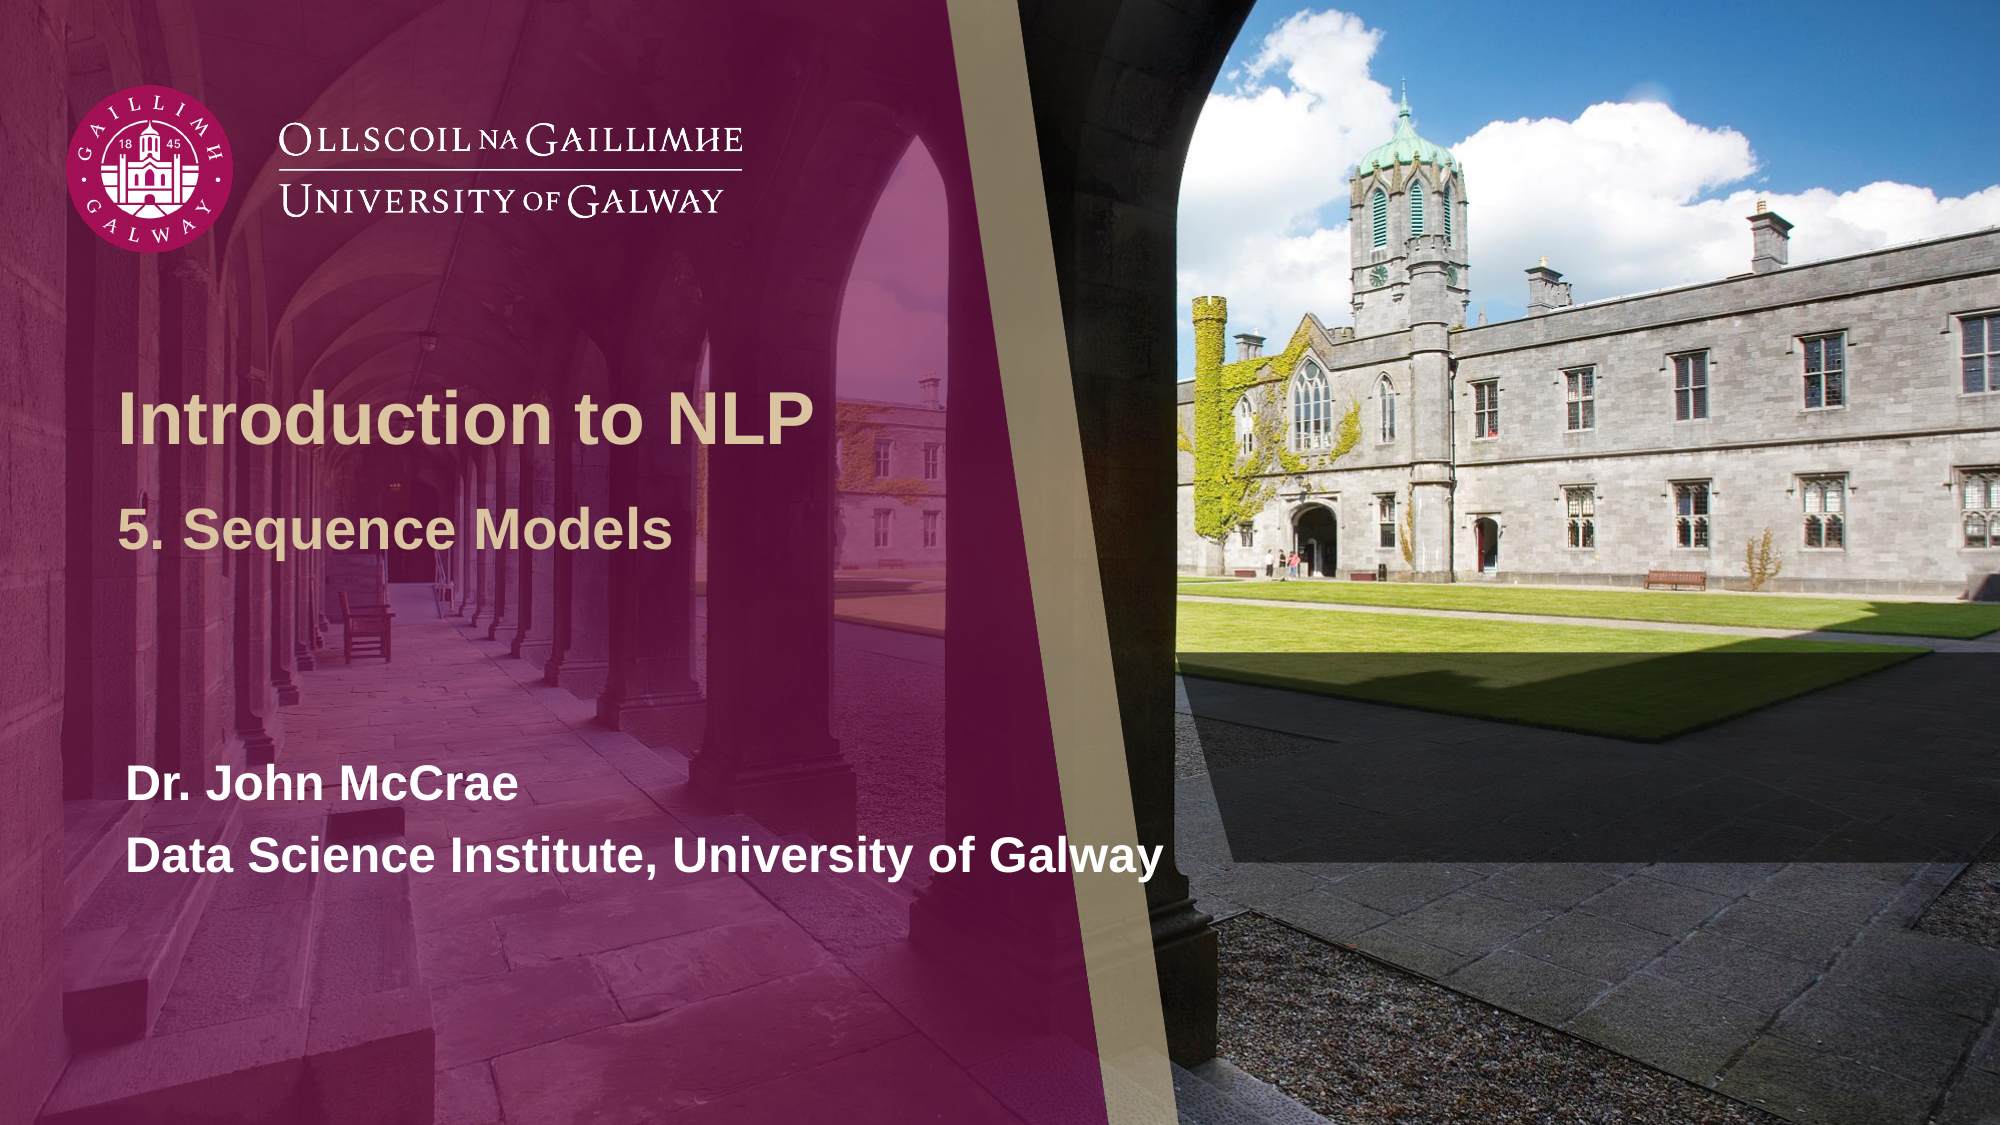

# Introduction to NLP
5. Sequence Models
Dr. John McCrae
Data Science Institute, University of Galway